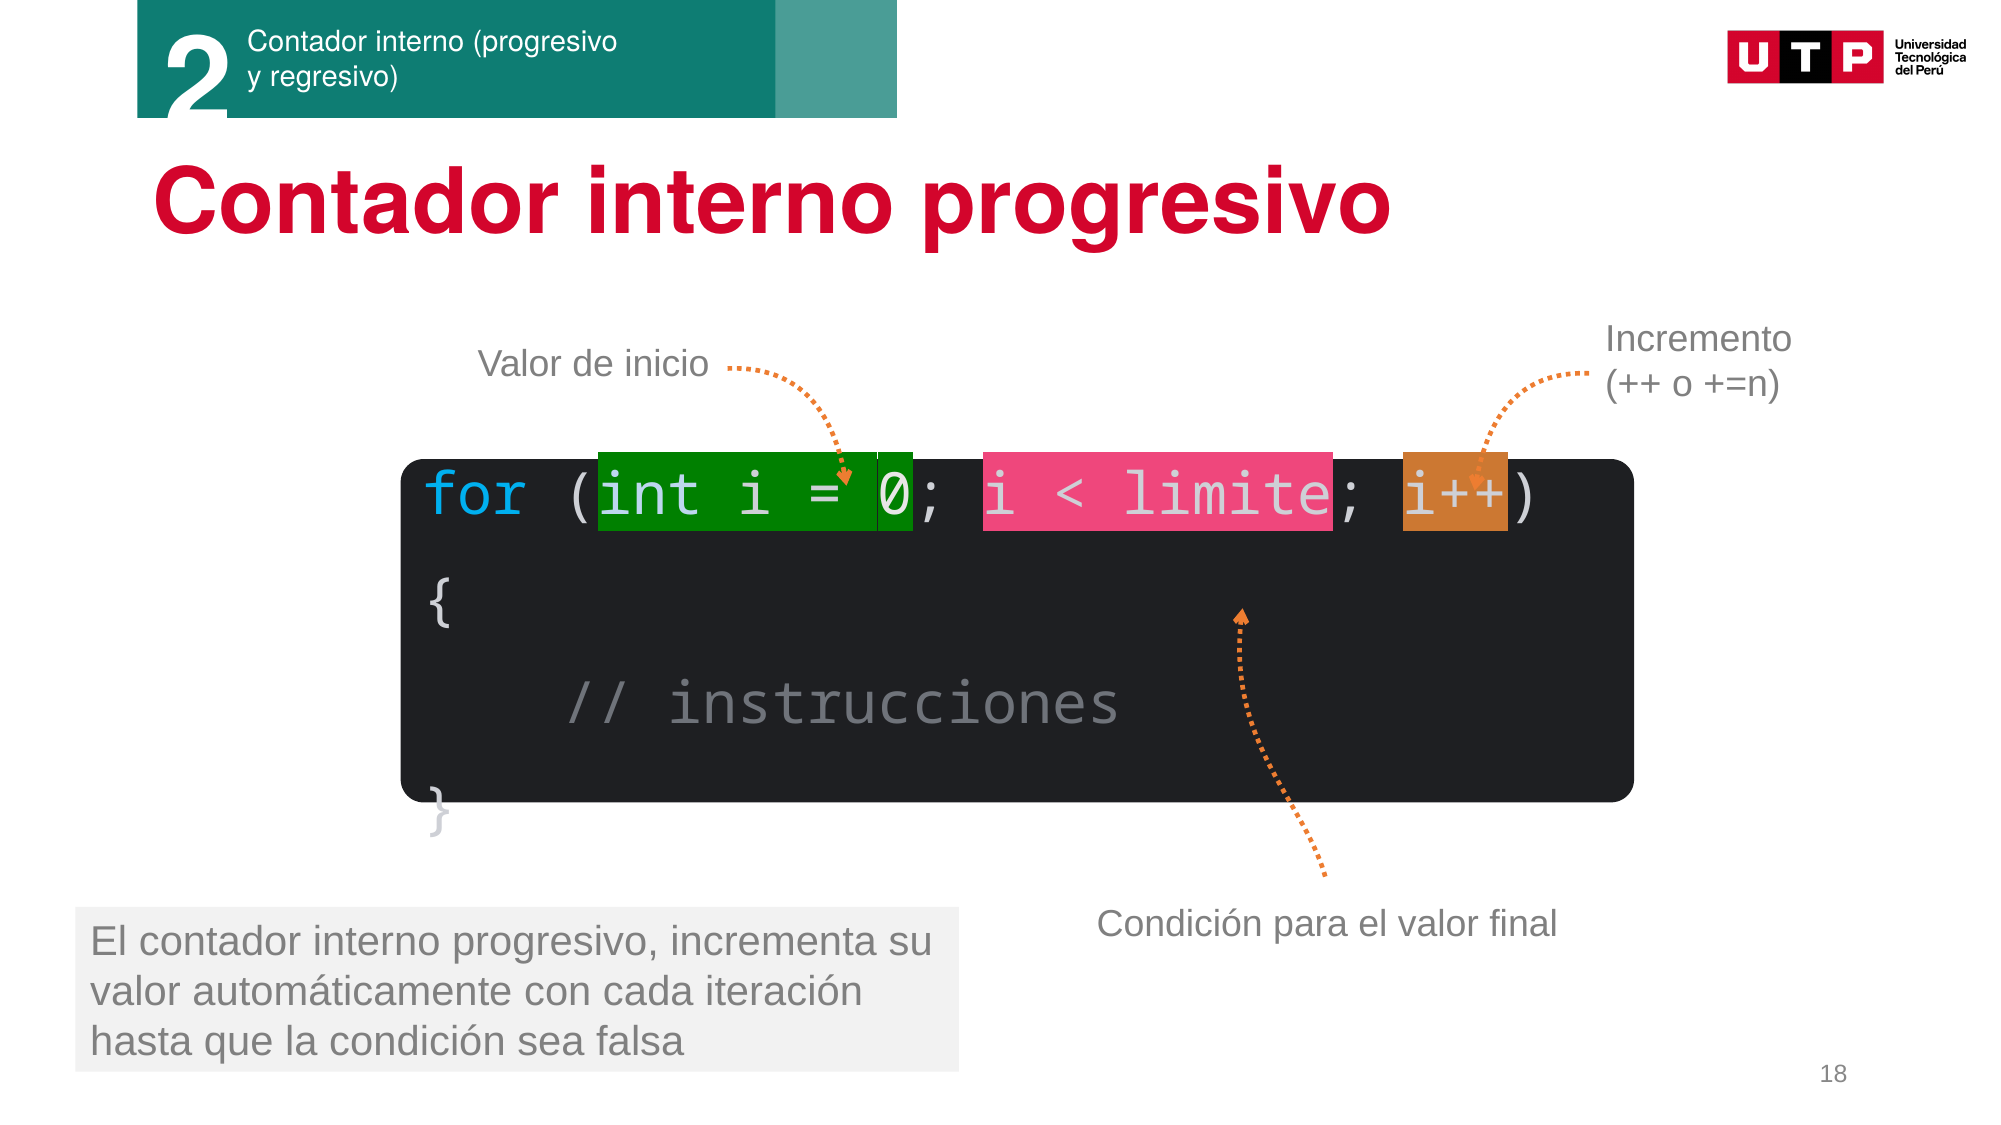

2

Contador interno (progresivo y regresivo)
# Contador interno progresivo
Incremento
(++ o +=n)
Valor de inicio

for (int i = 0; i < limite; i++) {
    // instrucciones
}

Condición para el valor final
El contador interno progresivo, incrementa su valor automáticamente con cada iteración hasta que la condición sea falsa​
18